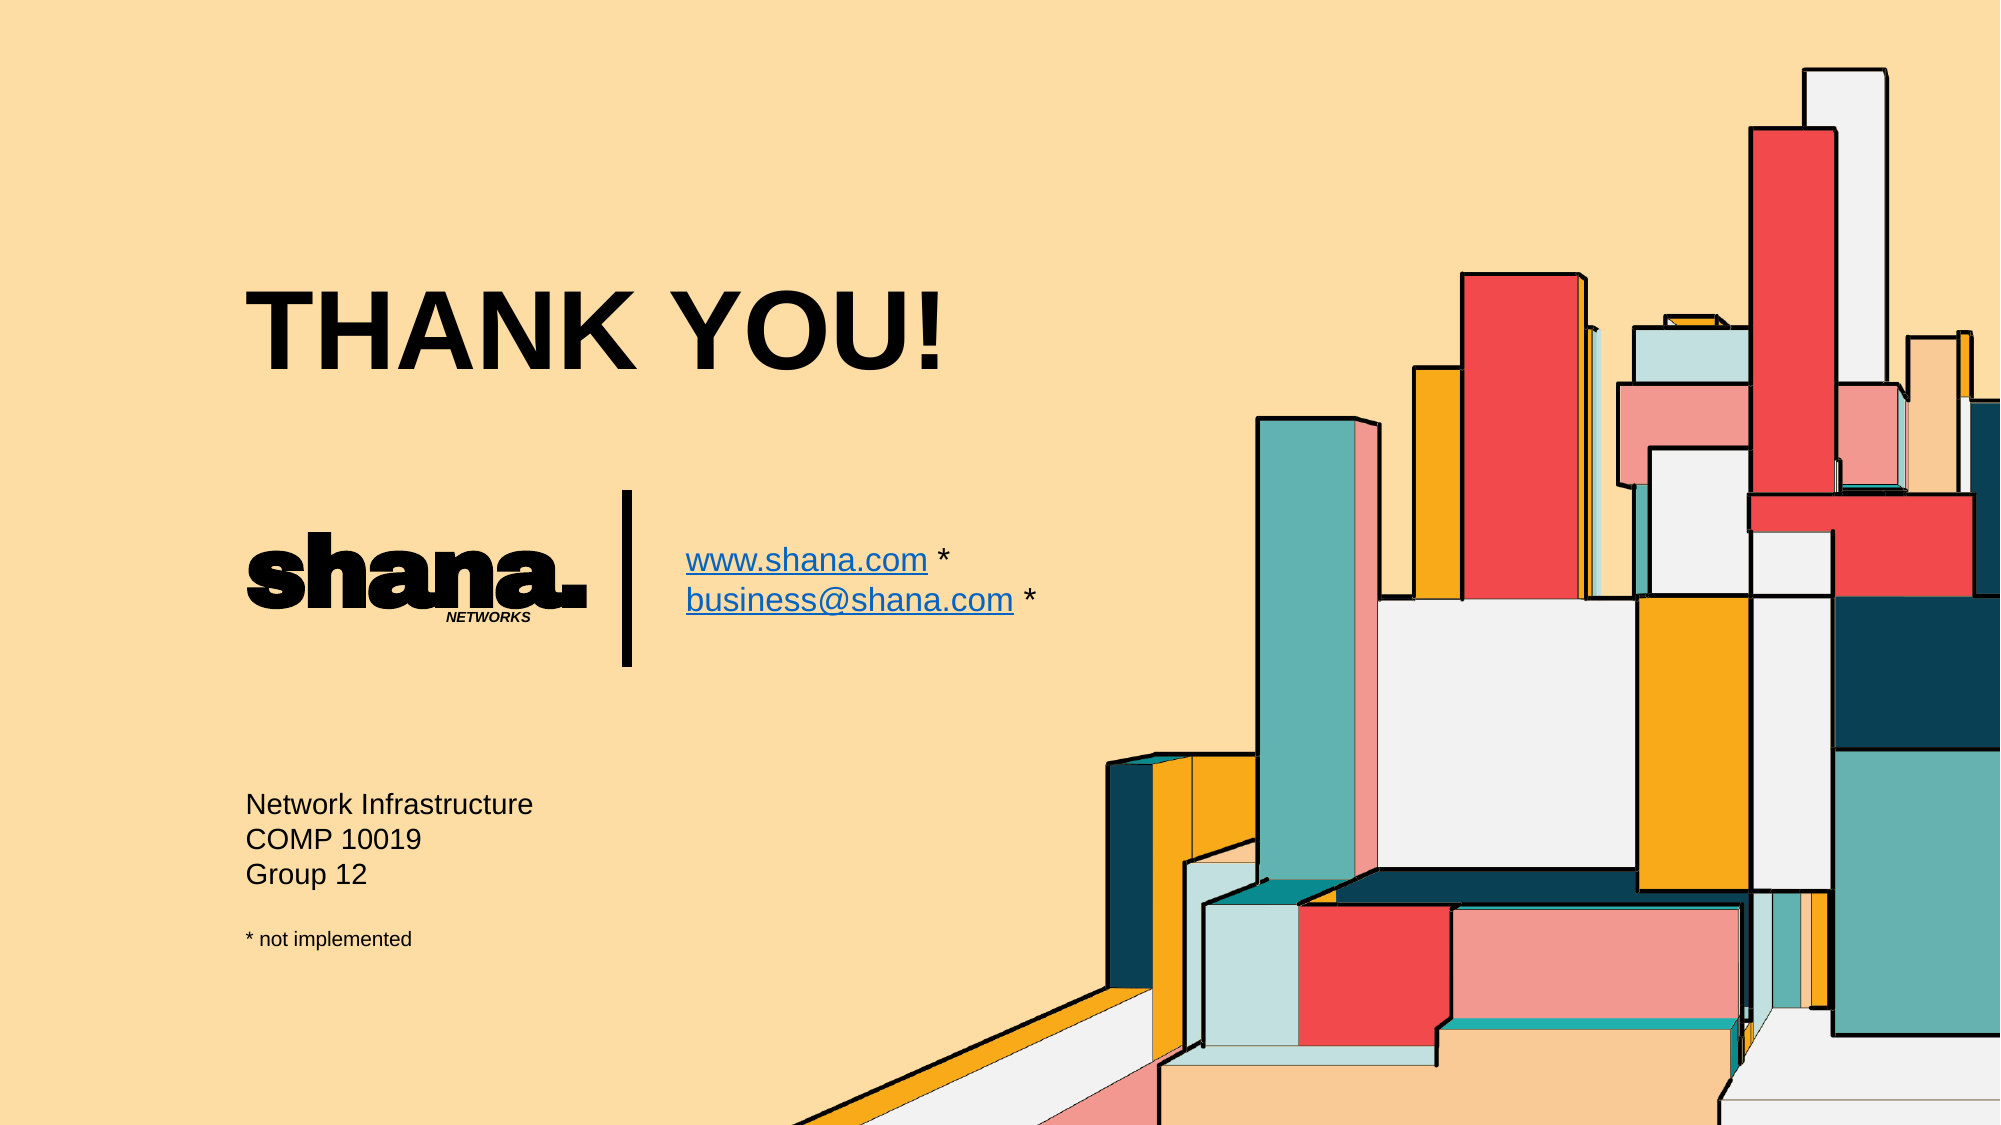

# Thank You!
shana.
www.shana.com *
business@shana.com *
NETWORKS
Network Infrastructure
COMP 10019
Group 12
* not implemented